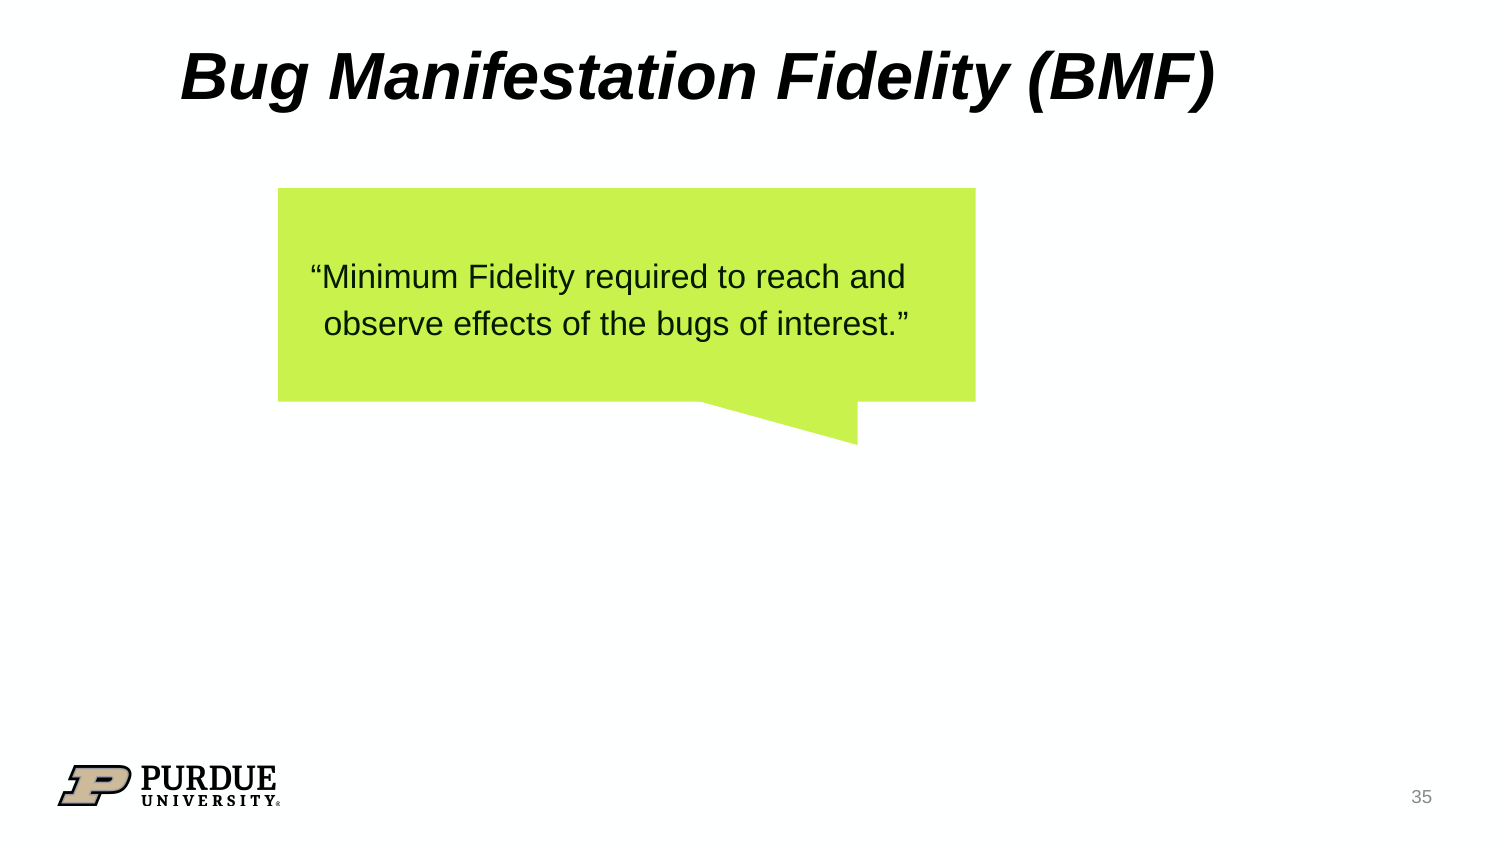

Bug Manifestation Fidelity (BMF)

“Minimum Fidelity required to reach and observe effects of the bugs of interest.”

35